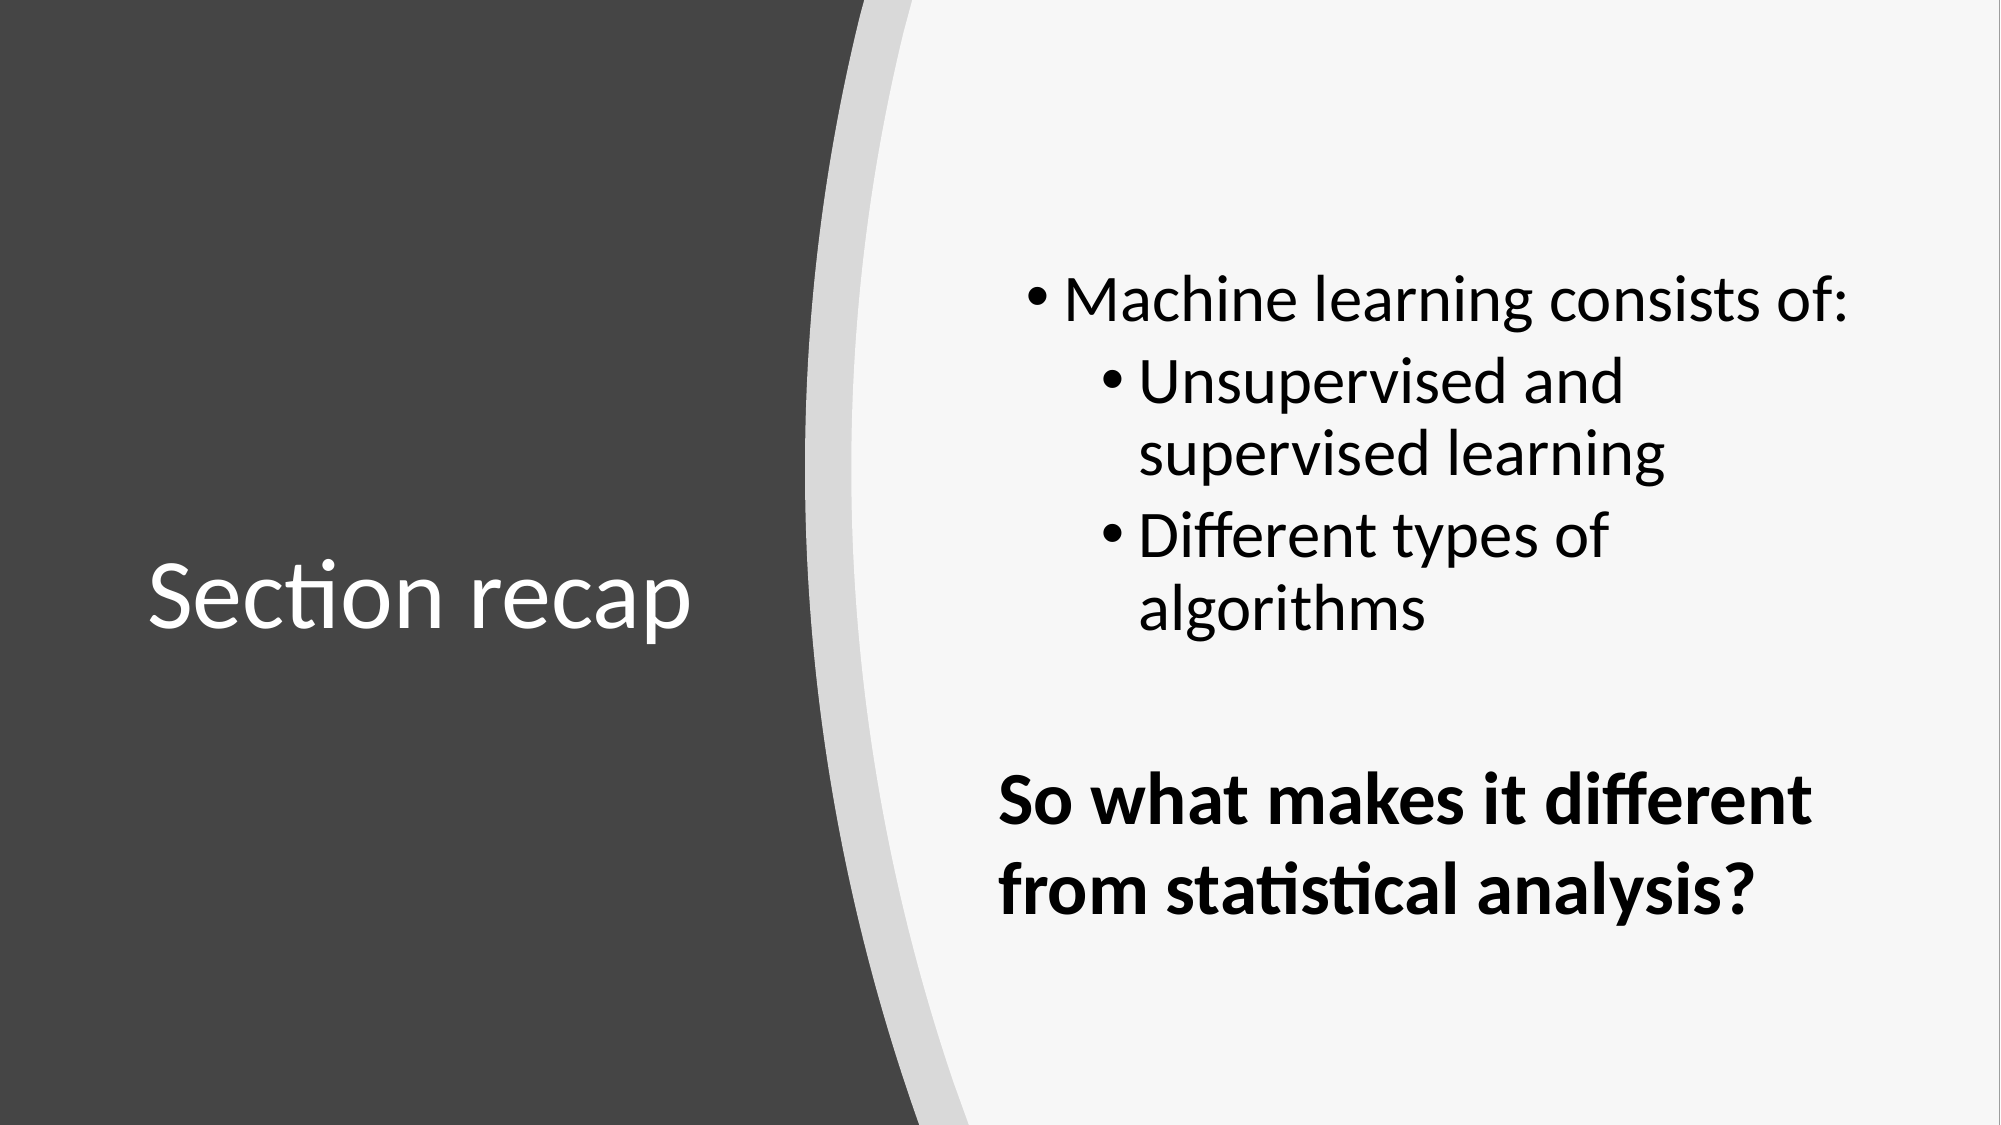

Machine learning consists of:
Unsupervised and supervised learning
Different types of algorithms
# Section recap
So what makes it different from statistical analysis?